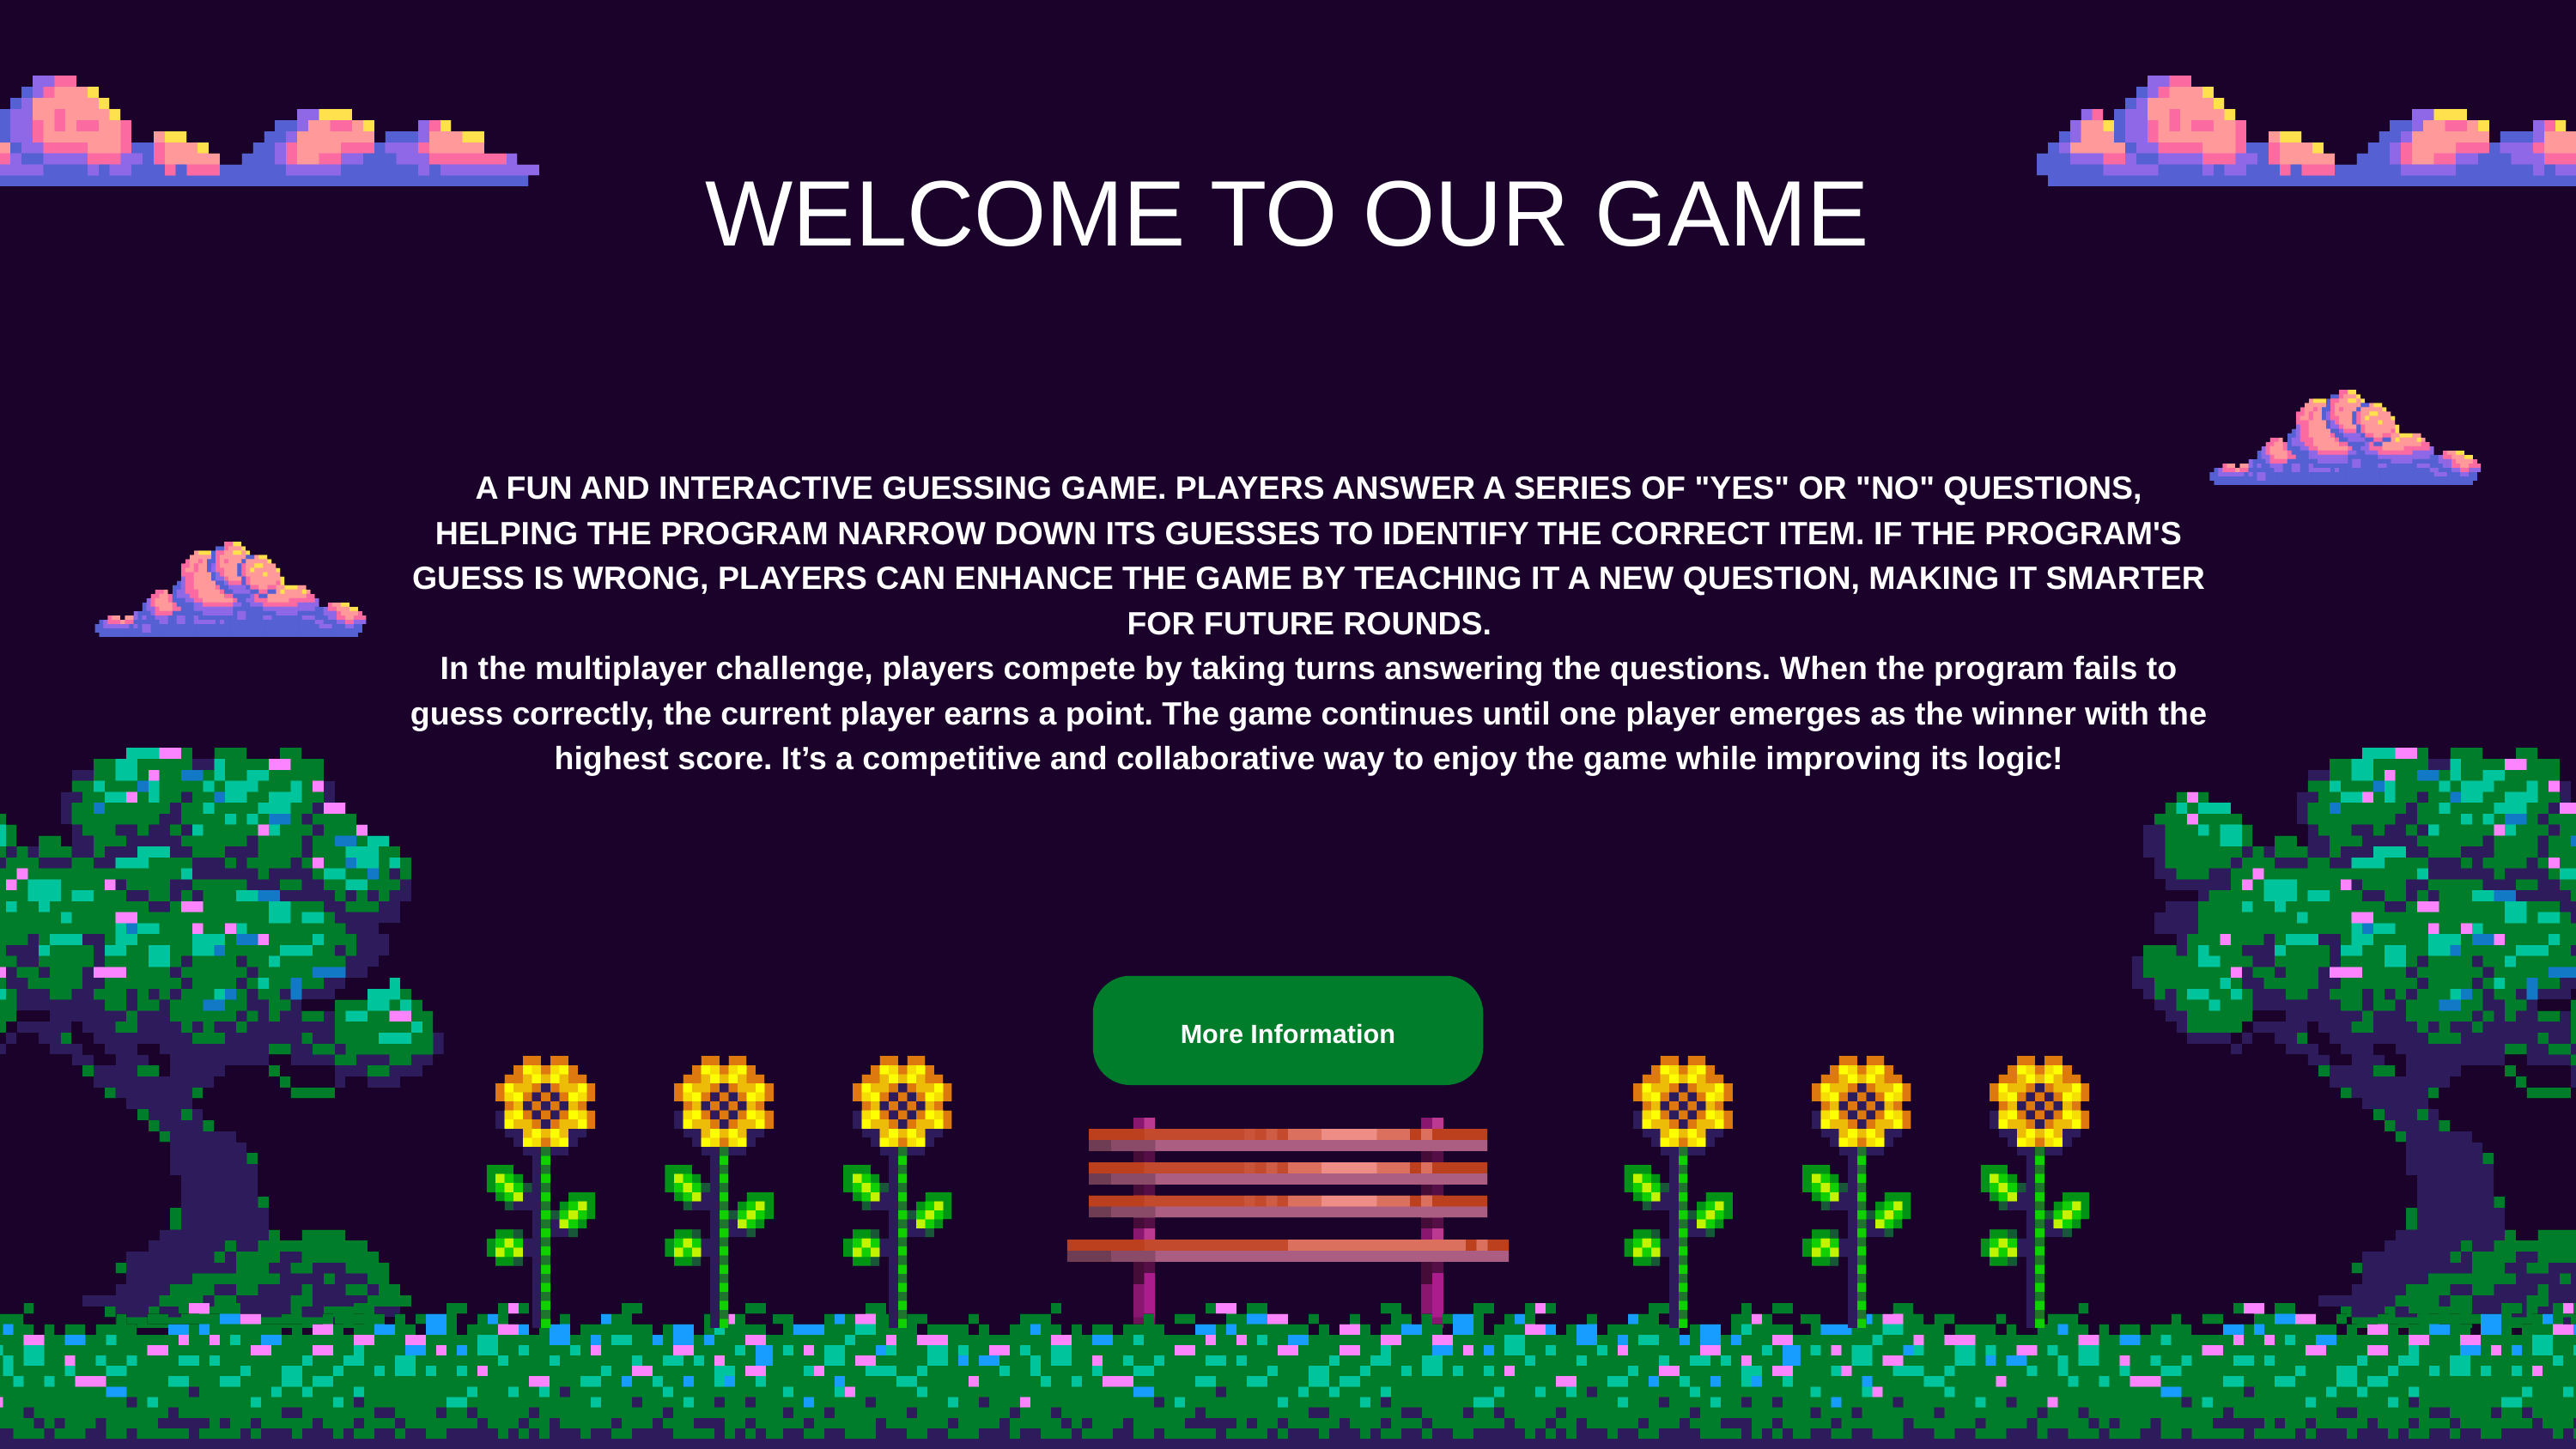

WELCOME TO OUR GAME

A FUN AND INTERACTIVE GUESSING GAME. PLAYERS ANSWER A SERIES OF "YES" OR "NO" QUESTIONS, HELPING THE PROGRAM NARROW DOWN ITS GUESSES TO IDENTIFY THE CORRECT ITEM. IF THE PROGRAM'S GUESS IS WRONG, PLAYERS CAN ENHANCE THE GAME BY TEACHING IT A NEW QUESTION, MAKING IT SMARTER FOR FUTURE ROUNDS.
In the multiplayer challenge, players compete by taking turns answering the questions. When the program fails to guess correctly, the current player earns a point. The game continues until one player emerges as the winner with the highest score. It’s a competitive and collaborative way to enjoy the game while improving its logic!

More Information